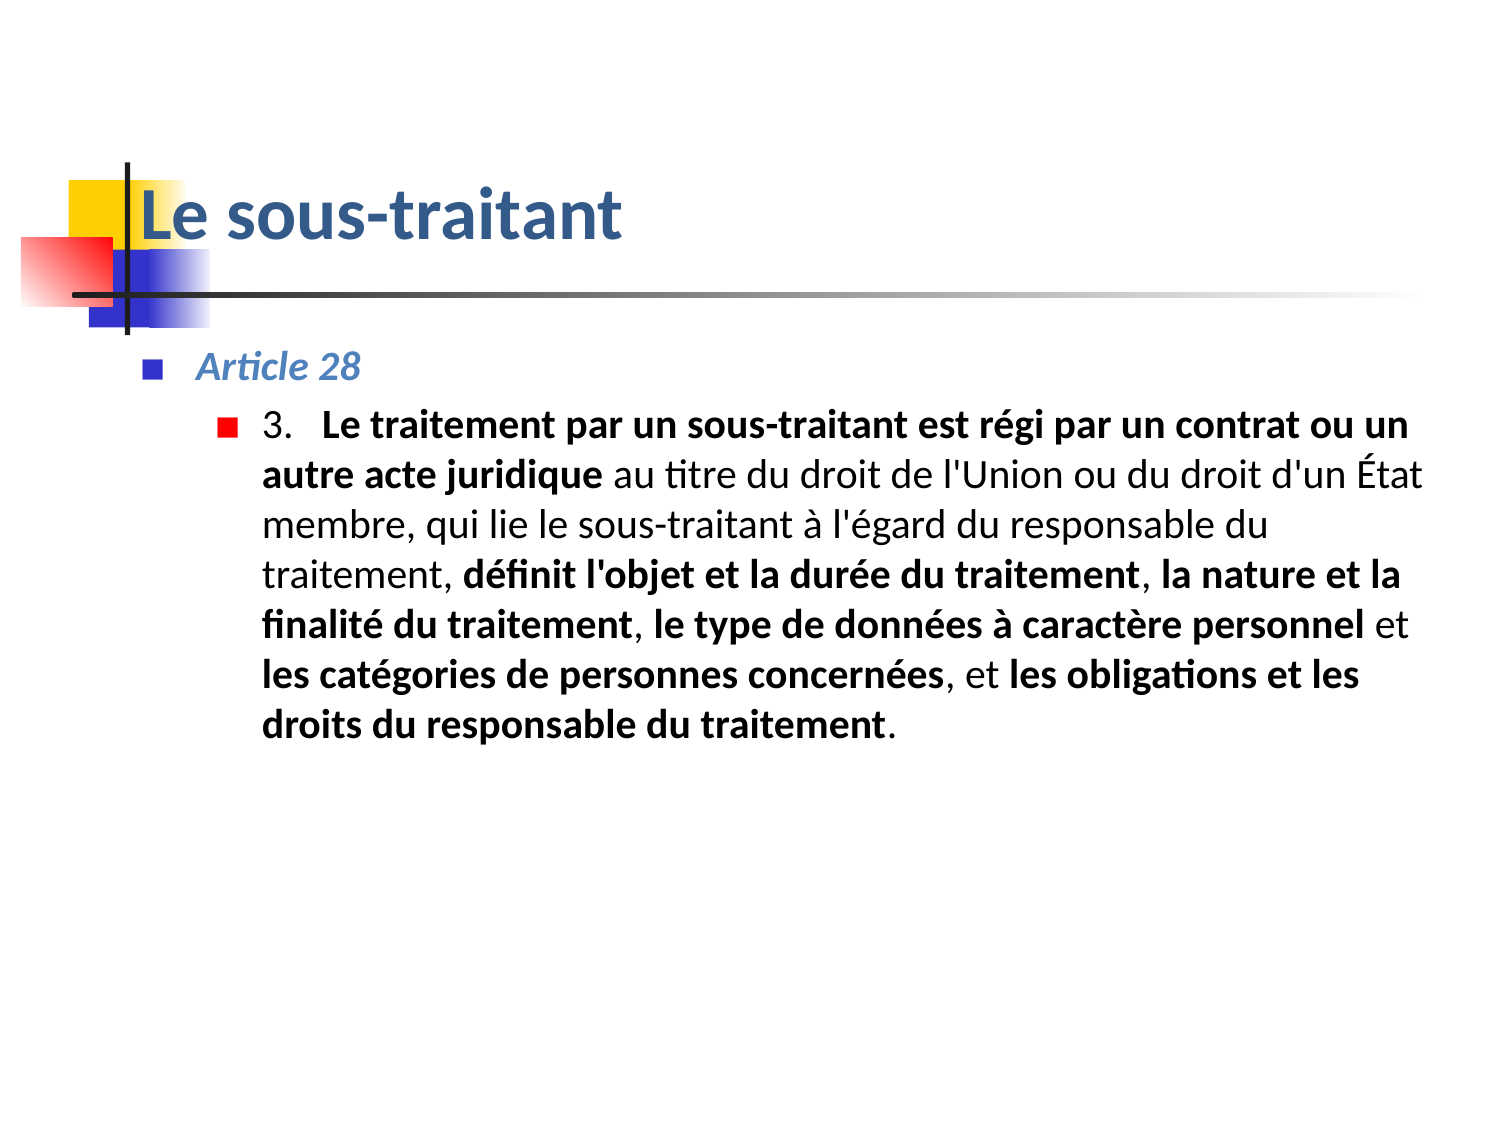

# Le sous-traitant
Article 28
3.   Le traitement par un sous-traitant est régi par un contrat ou un autre acte juridique au titre du droit de l'Union ou du droit d'un État membre, qui lie le sous-traitant à l'égard du responsable du traitement, définit l'objet et la durée du traitement, la nature et la finalité du traitement, le type de données à caractère personnel et les catégories de personnes concernées, et les obligations et les droits du responsable du traitement.